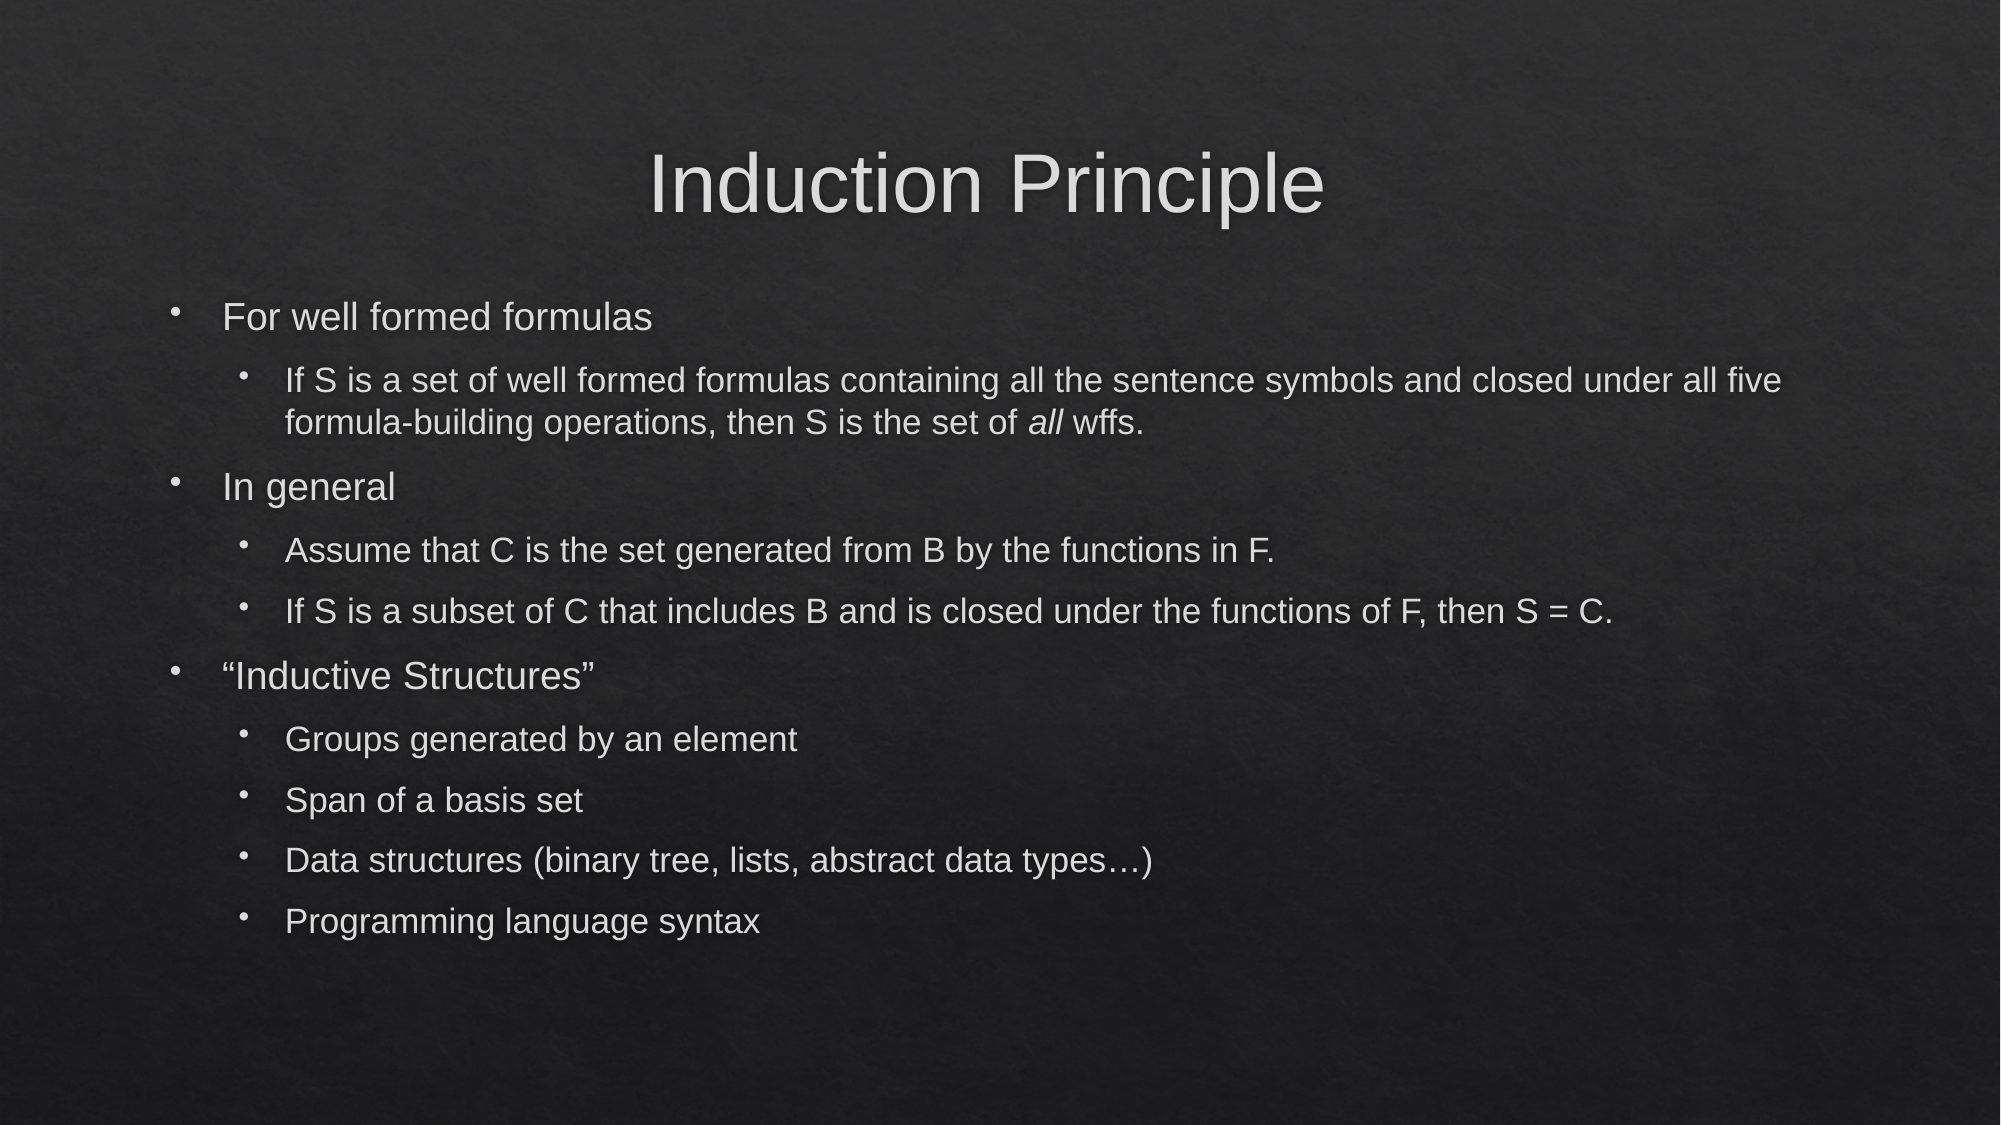

# Induction Principle
For well formed formulas
If S is a set of well formed formulas containing all the sentence symbols and closed under all five formula-building operations, then S is the set of all wffs.
In general
Assume that C is the set generated from B by the functions in F.
If S is a subset of C that includes B and is closed under the functions of F, then S = C.
“Inductive Structures”
Groups generated by an element
Span of a basis set
Data structures (binary tree, lists, abstract data types…)
Programming language syntax